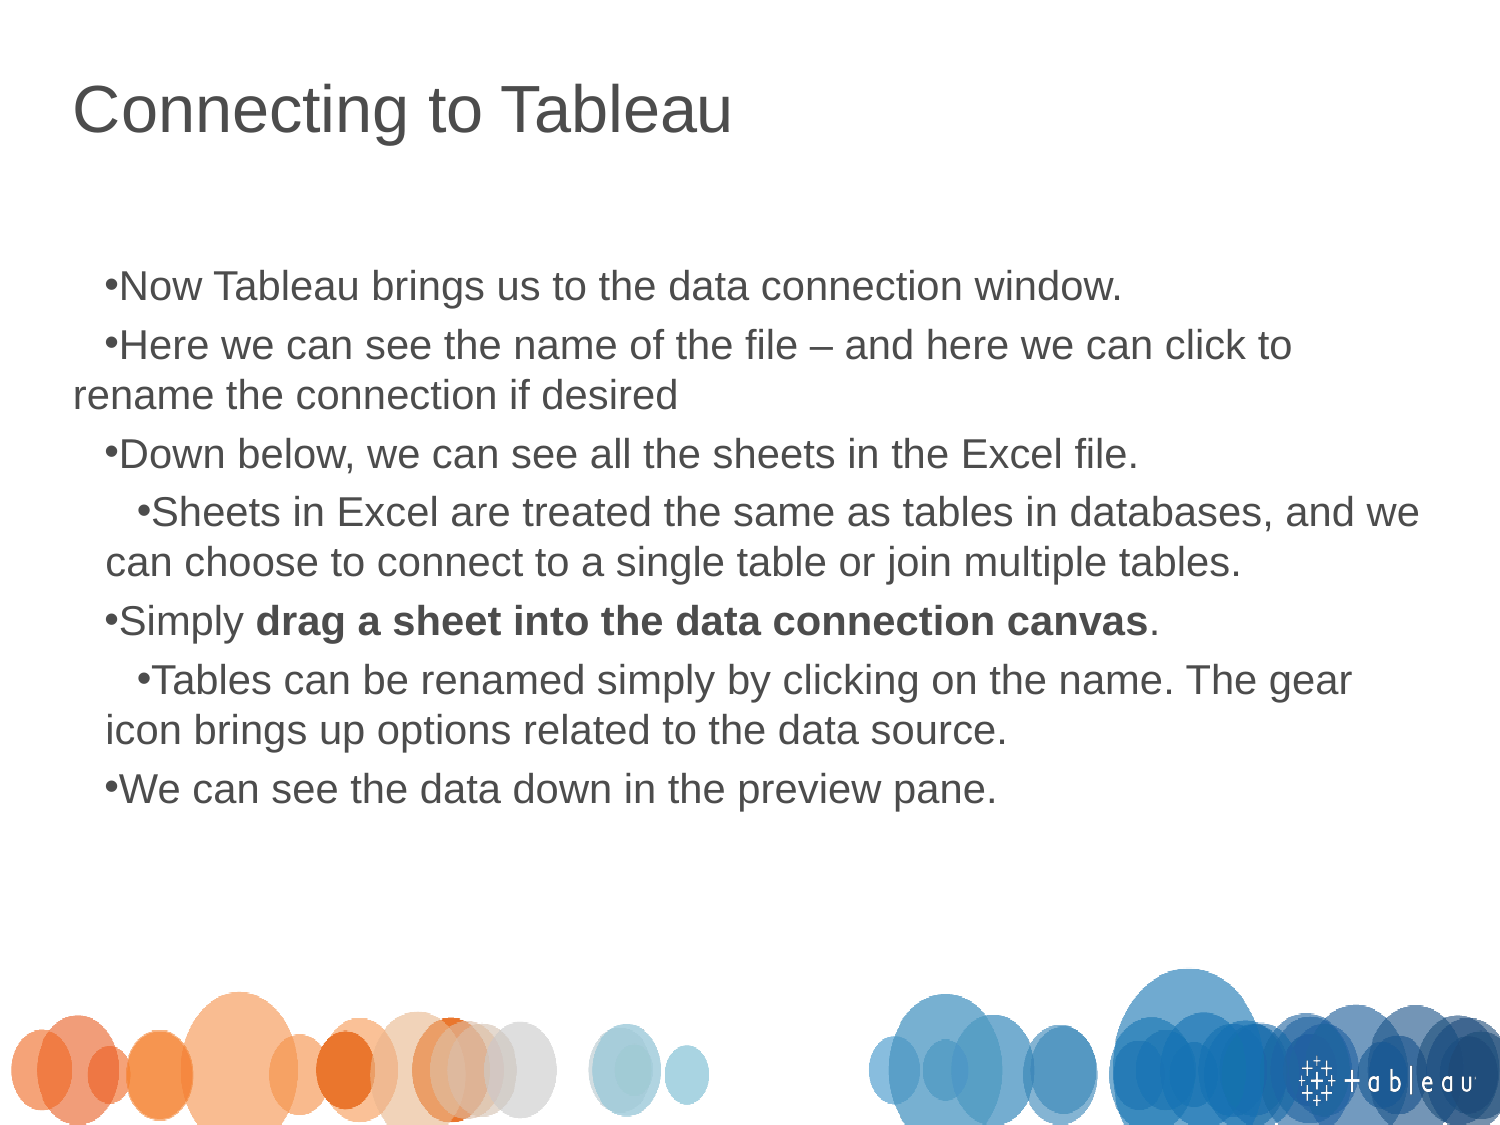

Connecting to Tableau
Now Tableau brings us to the data connection window.
Here we can see the name of the file – and here we can click to rename the connection if desired
Down below, we can see all the sheets in the Excel file.
Sheets in Excel are treated the same as tables in databases, and we can choose to connect to a single table or join multiple tables.
Simply drag a sheet into the data connection canvas.
Tables can be renamed simply by clicking on the name. The gear icon brings up options related to the data source.
We can see the data down in the preview pane.